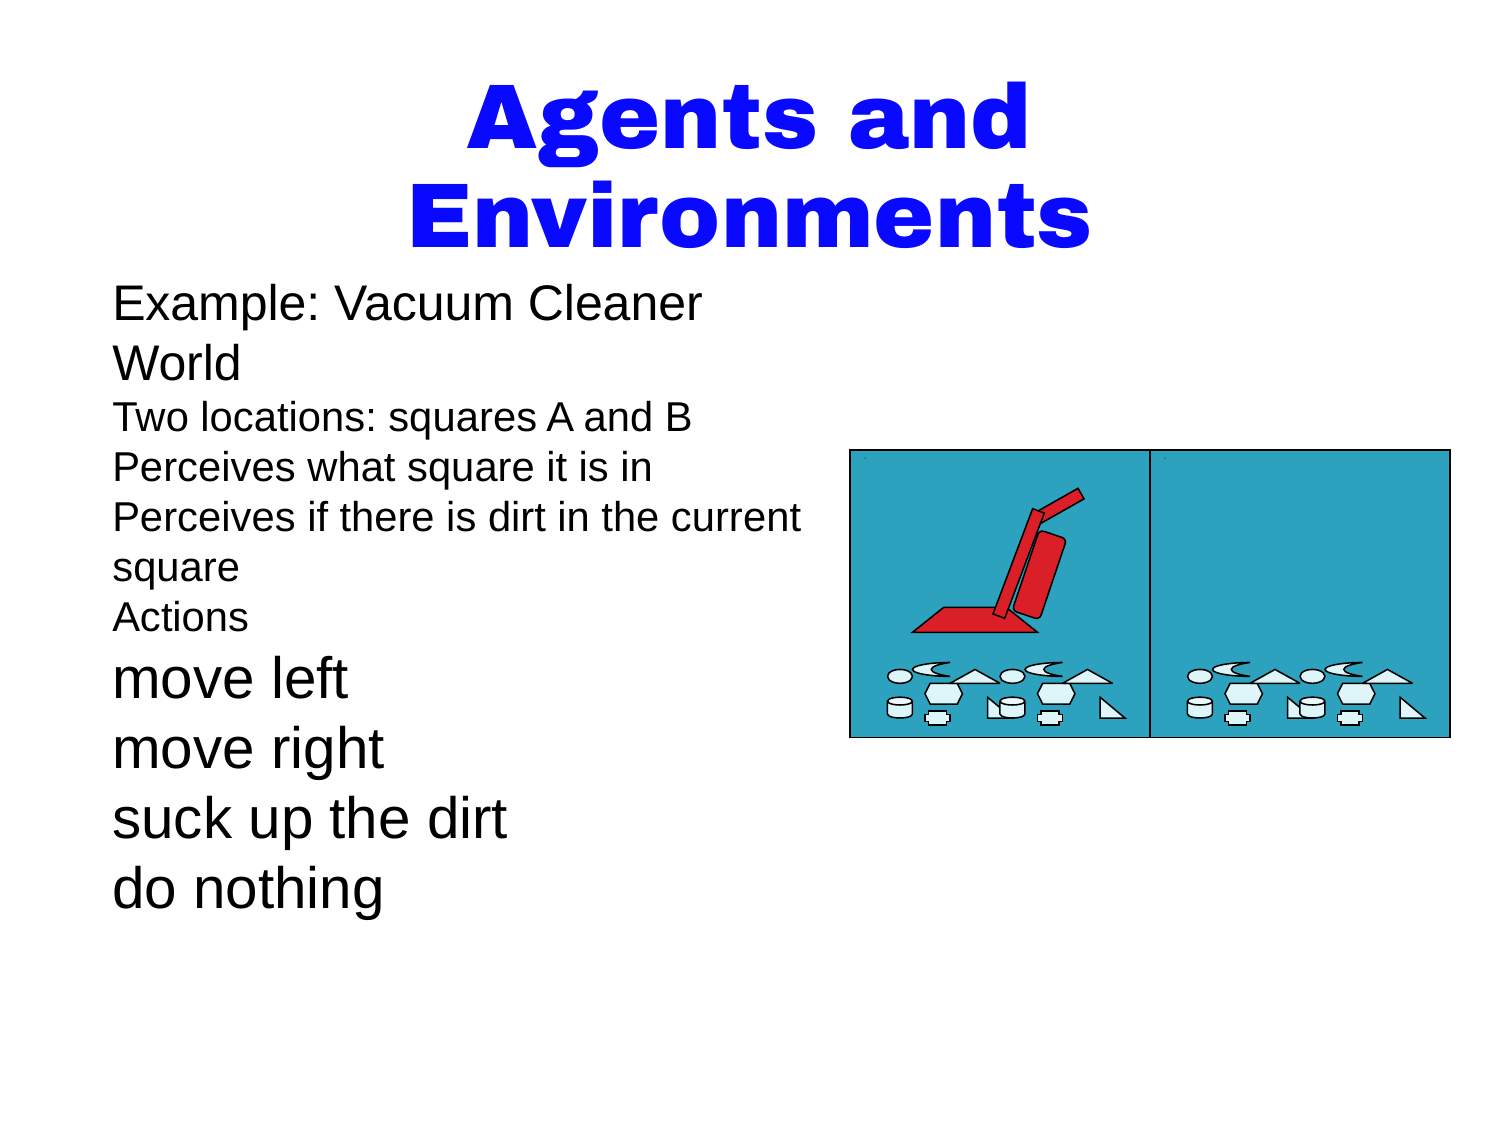

# Agents and Environments
Example: Vacuum Cleaner World
Two locations: squares A and B
Perceives what square it is in
Perceives if there is dirt in the current square
Actions
move left
move right
suck up the dirt
do nothing
A
B